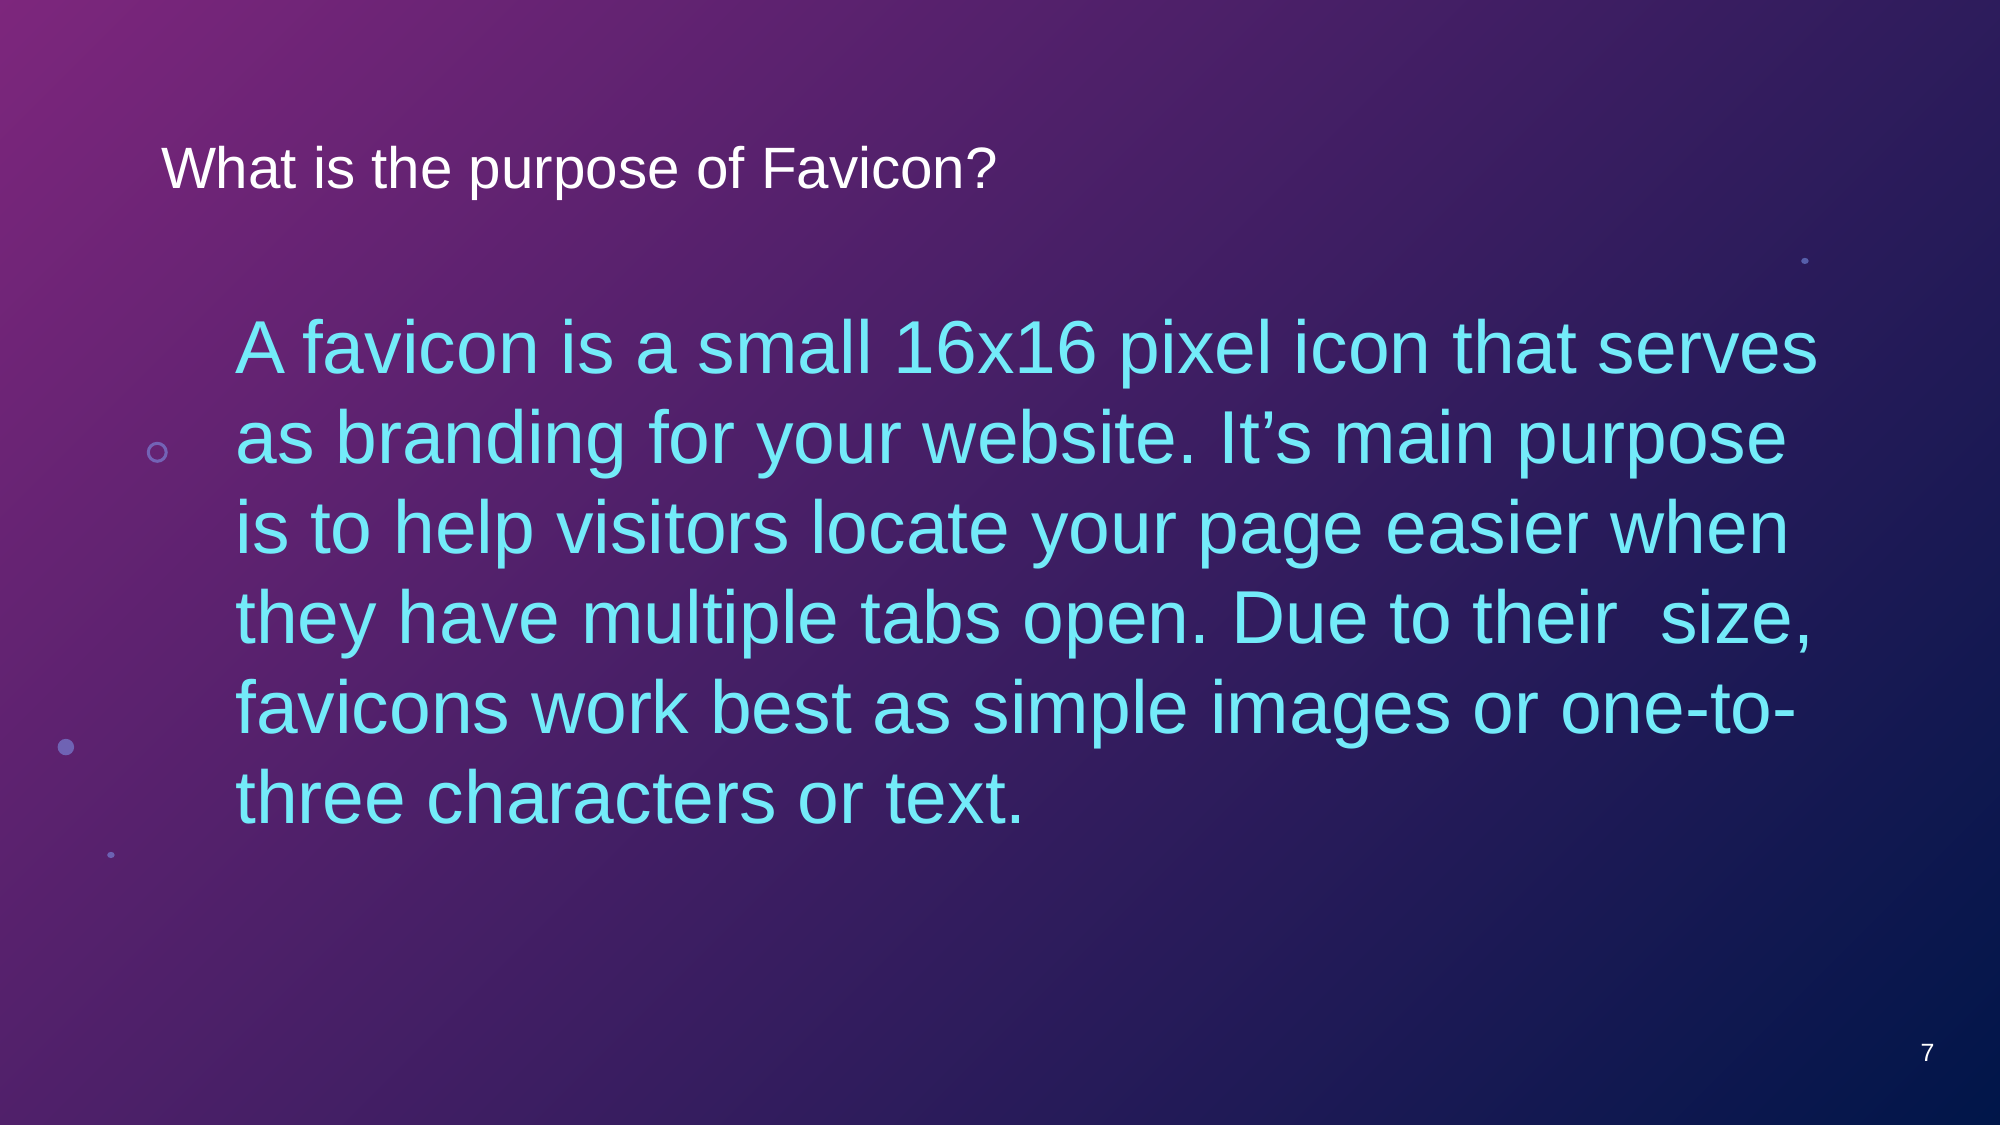

What is the purpose of Favicon?

A favicon is a small 16x16 pixel icon that serves as branding for your website. It’s main purpose is to help visitors locate your page easier when they have multiple tabs open. Due to their  size, favicons work best as simple images or one-to-three characters or text.

7